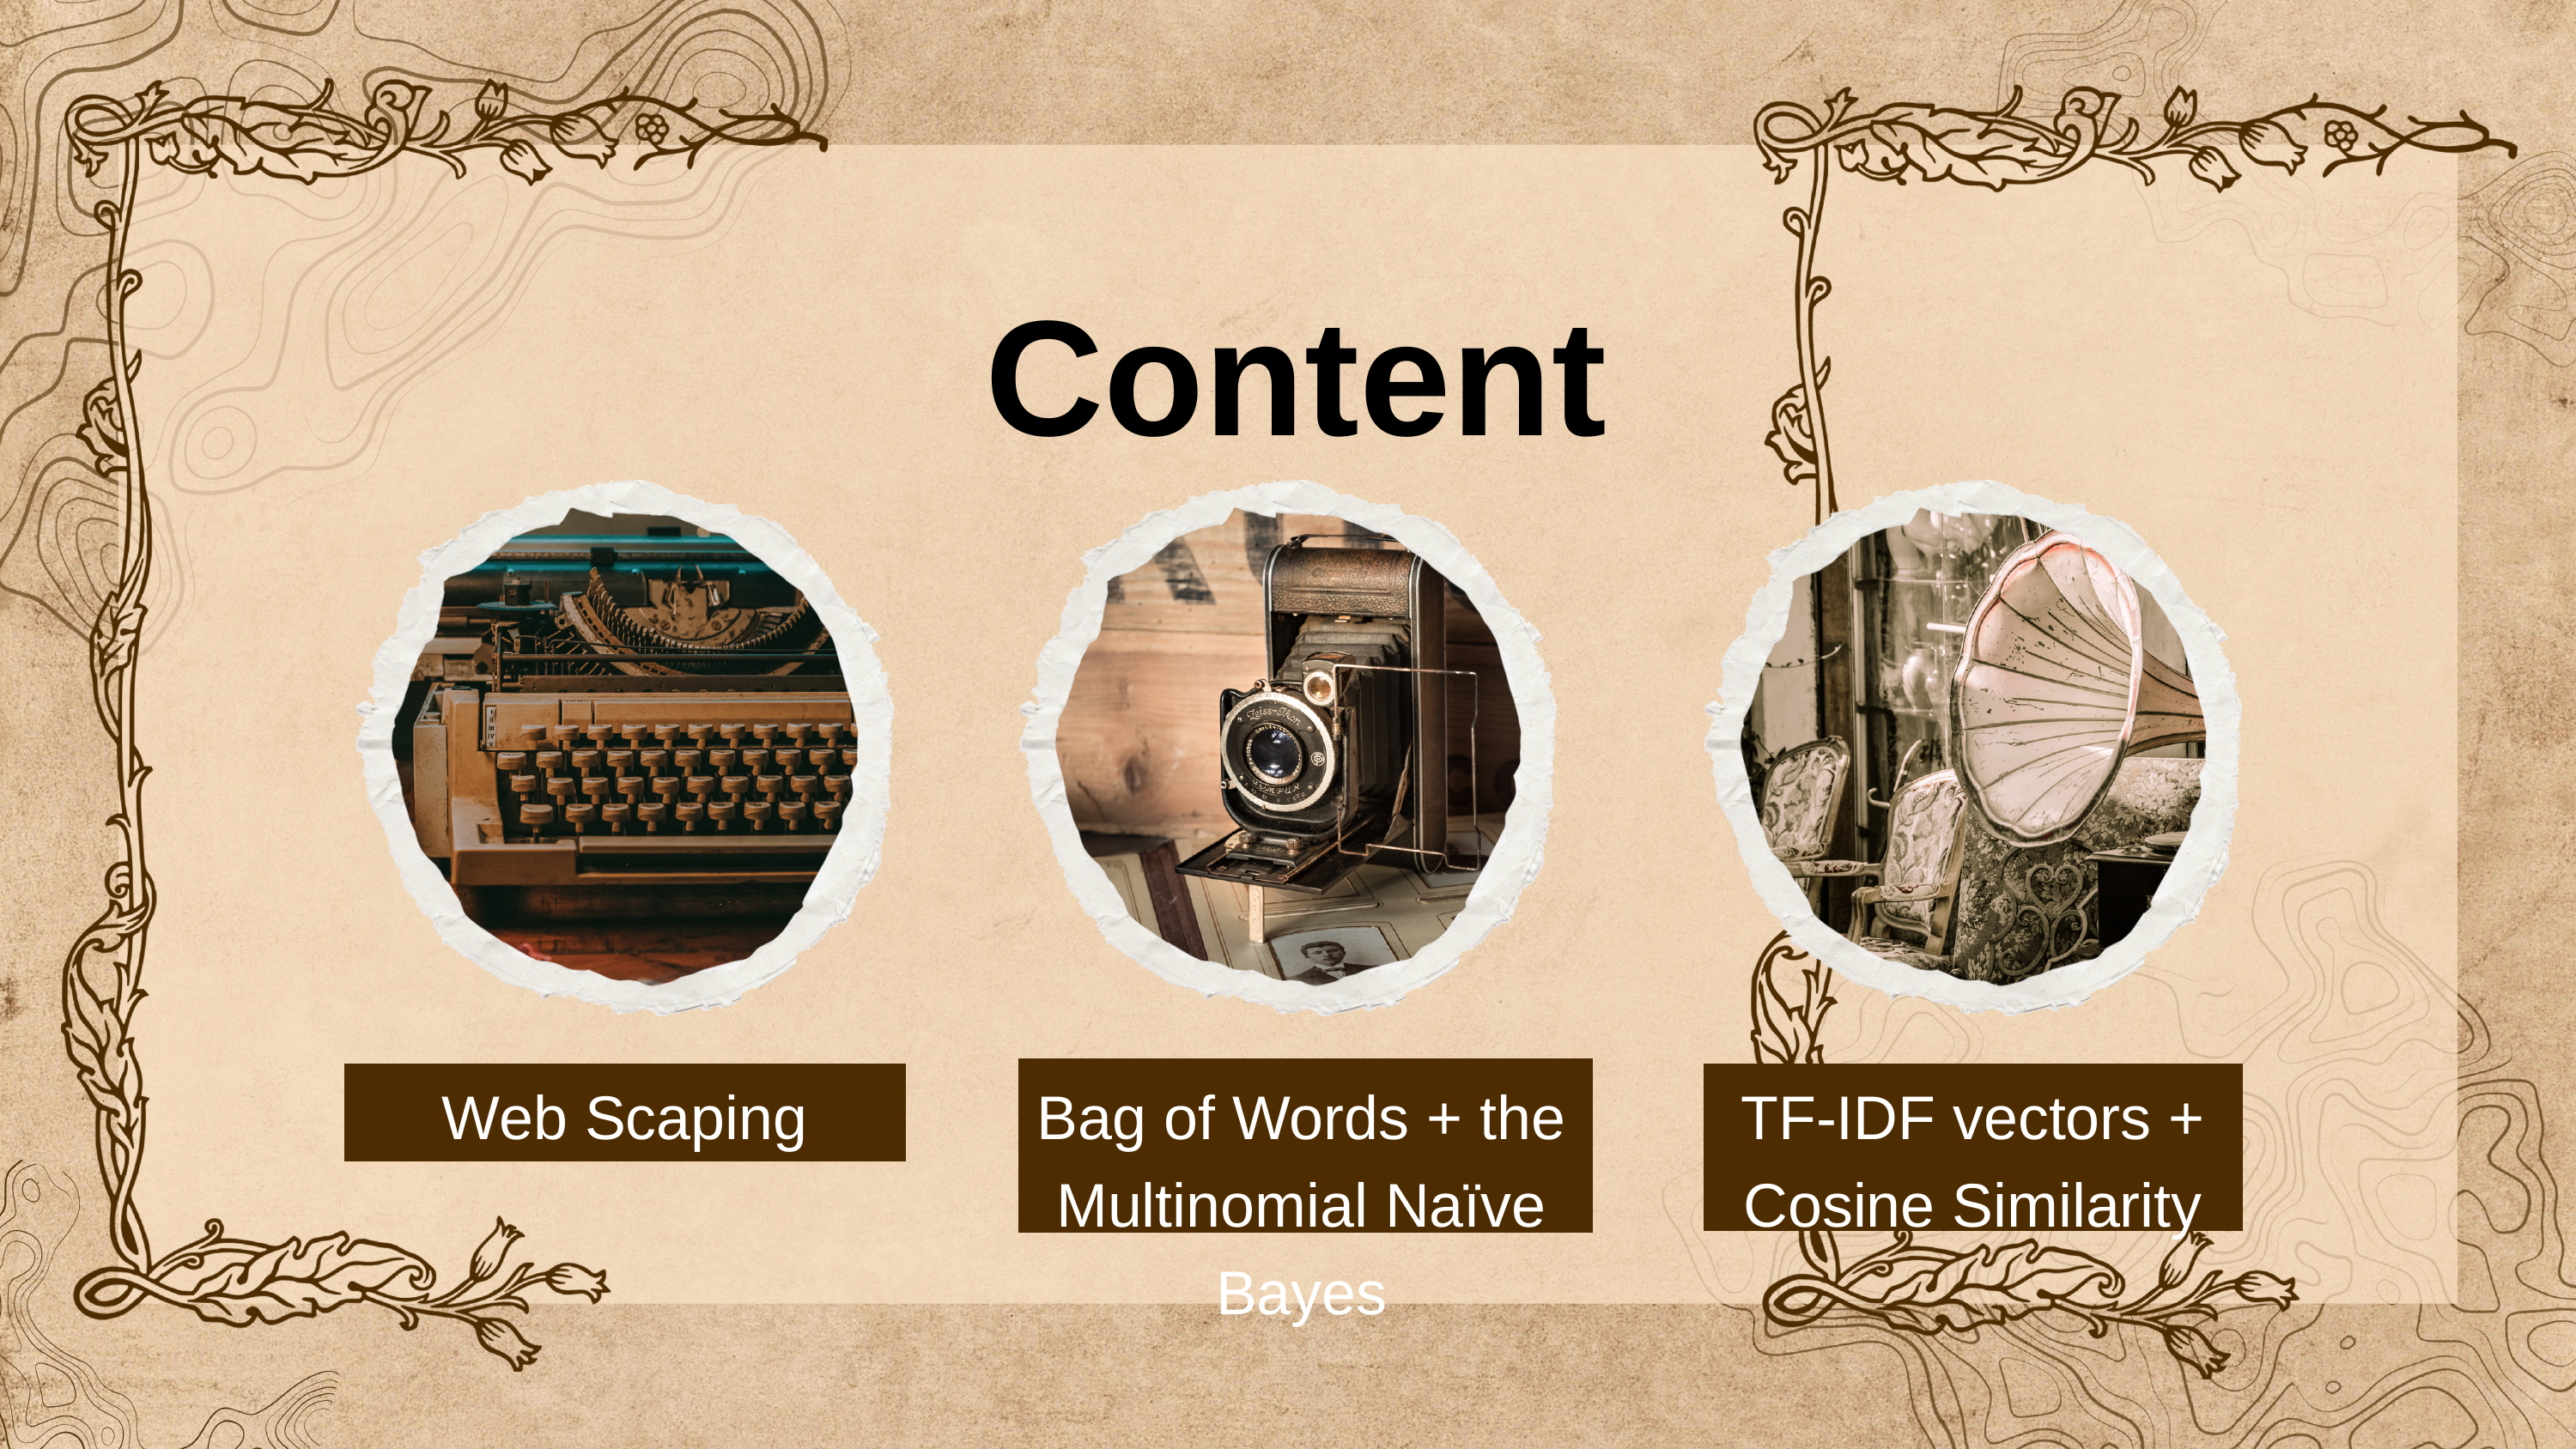

Content

Web Scaping
Bag of Words + the Multinomial Naïve Bayes
TF-IDF vectors + Cosine Similarity